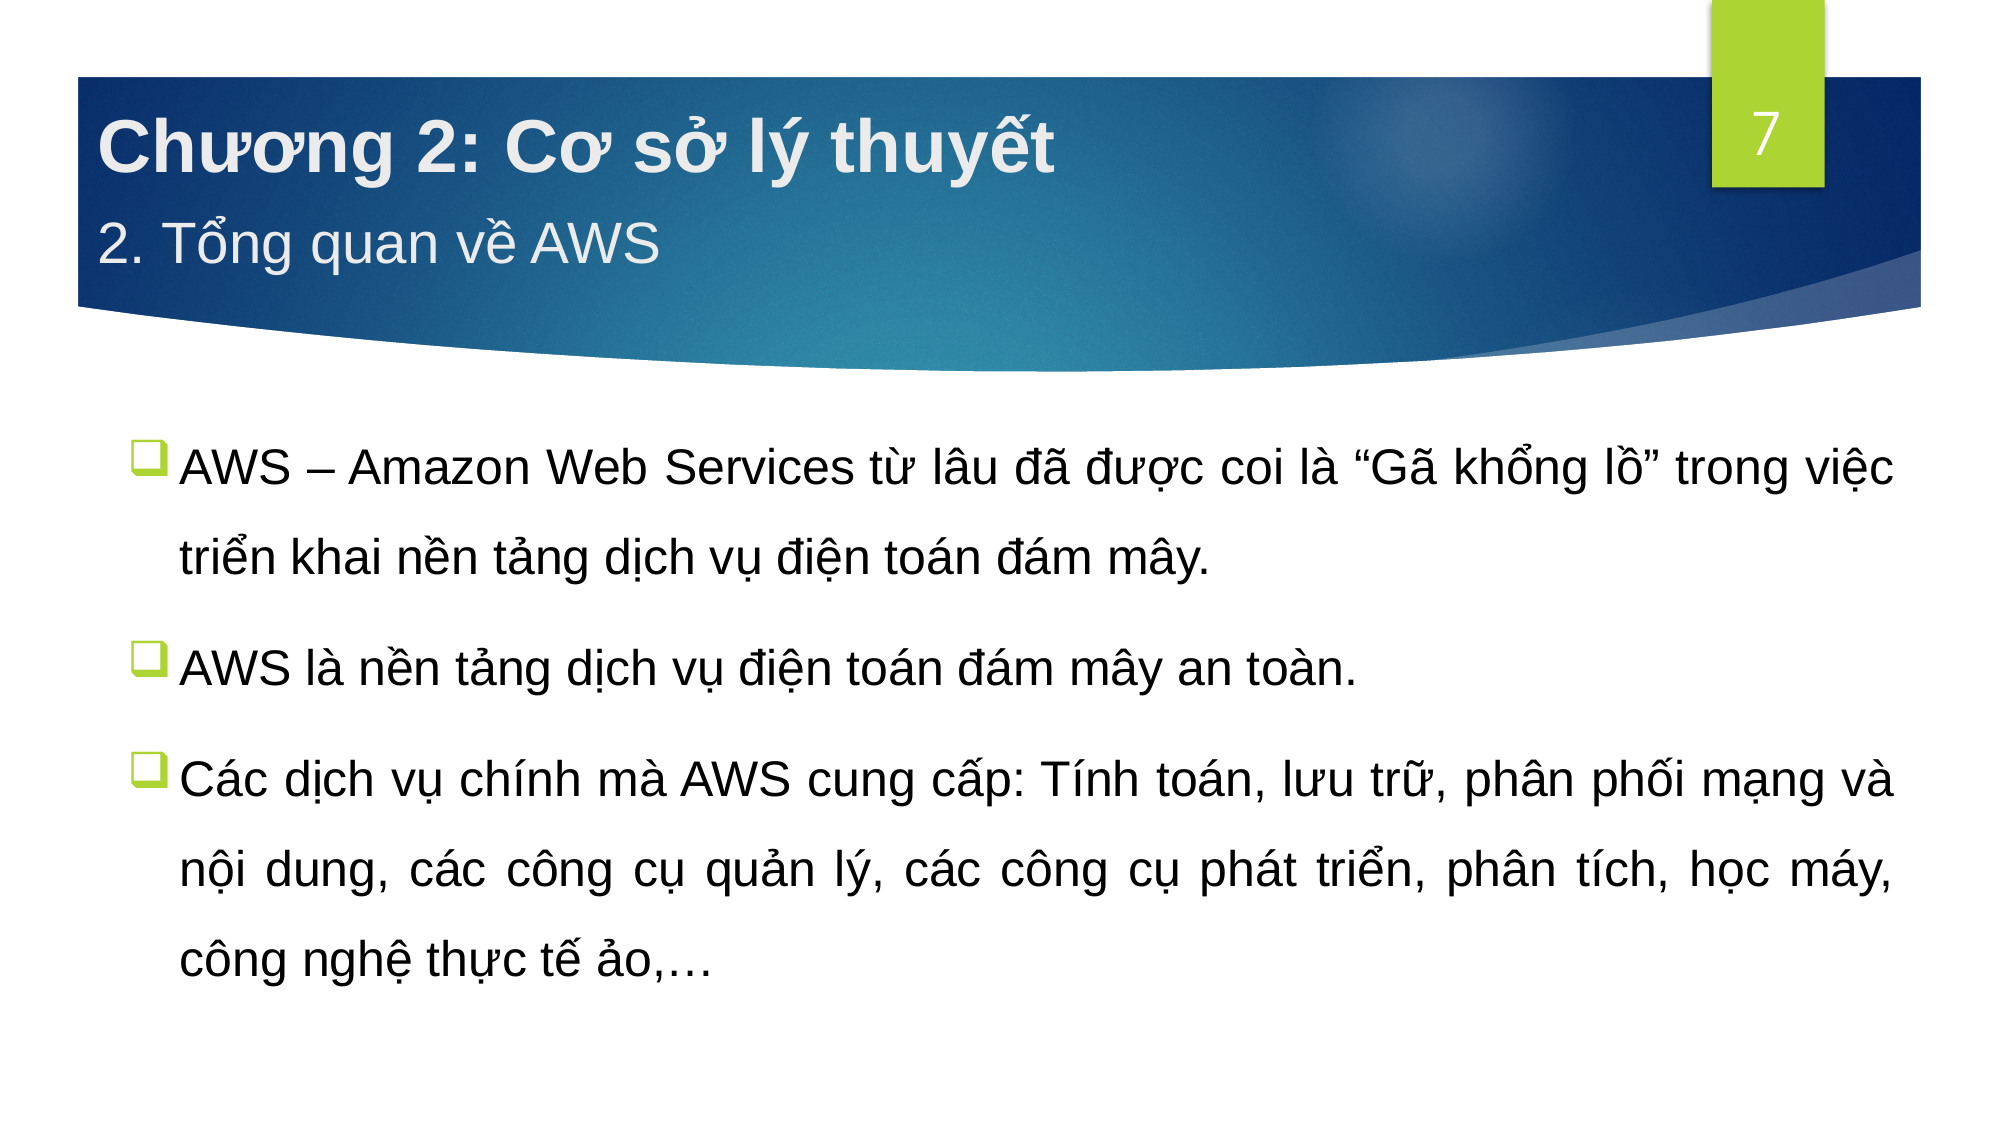

7
# Chương 2: Cơ sở lý thuyết
2. Tổng quan về AWS
AWS – Amazon Web Services từ lâu đã được coi là “Gã khổng lồ” trong việc triển khai nền tảng dịch vụ điện toán đám mây.
AWS là nền tảng dịch vụ điện toán đám mây an toàn.
Các dịch vụ chính mà AWS cung cấp: Tính toán, lưu trữ, phân phối mạng và nội dung, các công cụ quản lý, các công cụ phát triển, phân tích, học máy, công nghệ thực tế ảo,…